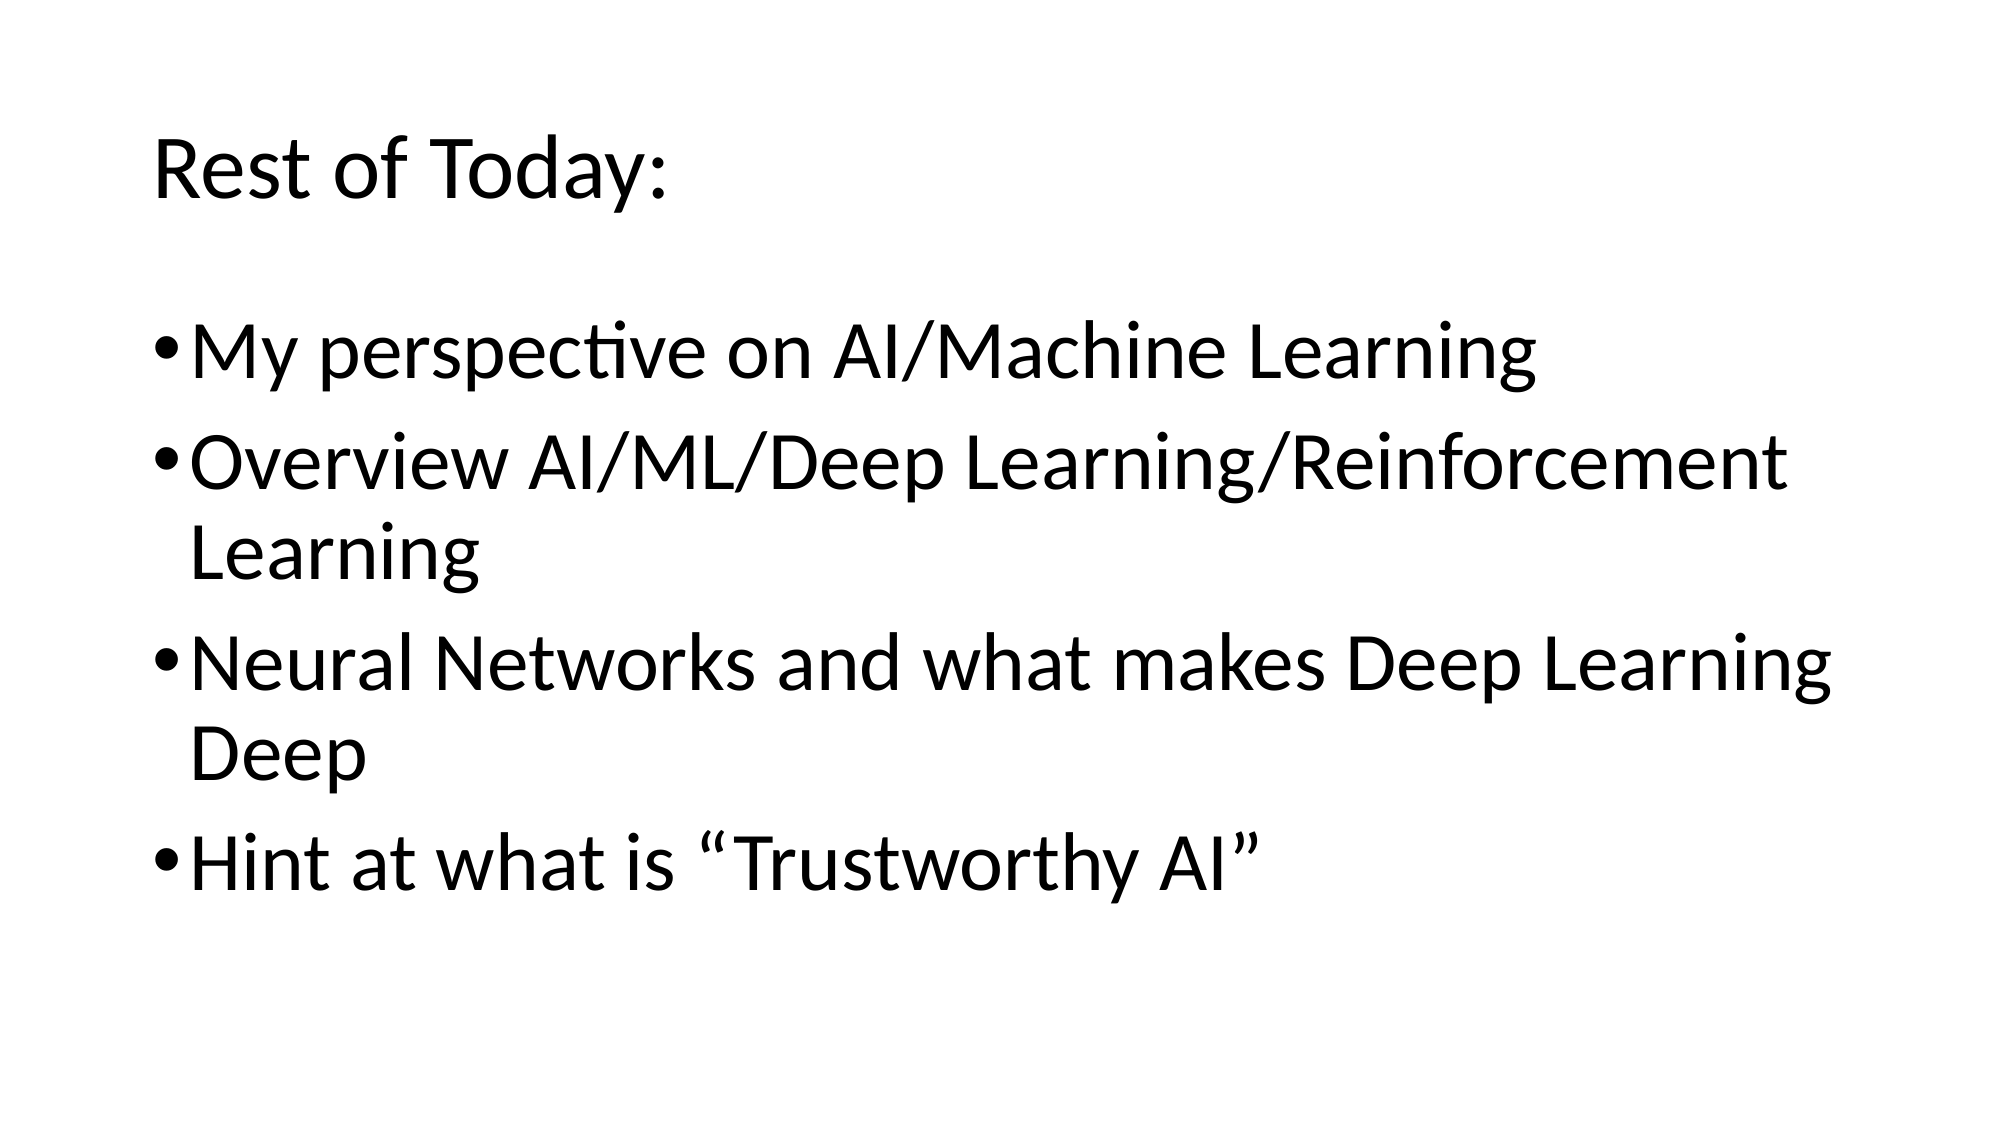

# Rest of Today:
My perspective on AI/Machine Learning
Overview AI/ML/Deep Learning/Reinforcement Learning
Neural Networks and what makes Deep Learning Deep
Hint at what is “Trustworthy AI”